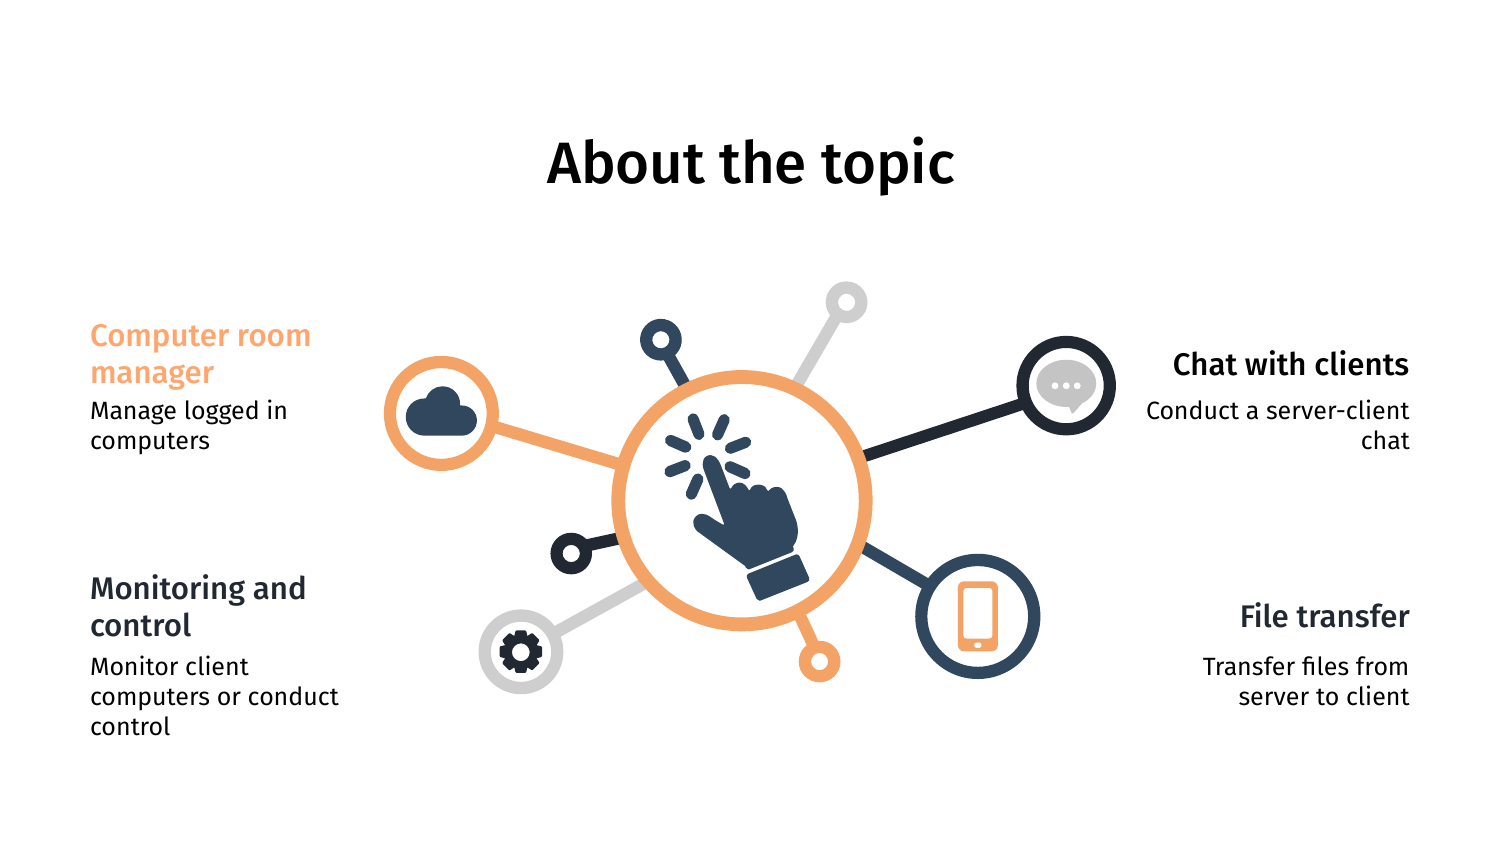

About the topic

Computer room manager
Chat with clients
Manage logged in computers
Conduct a server-client chat
Monitoring and control
File transfer
Monitor client computers or conduct control
Transfer files from server to client